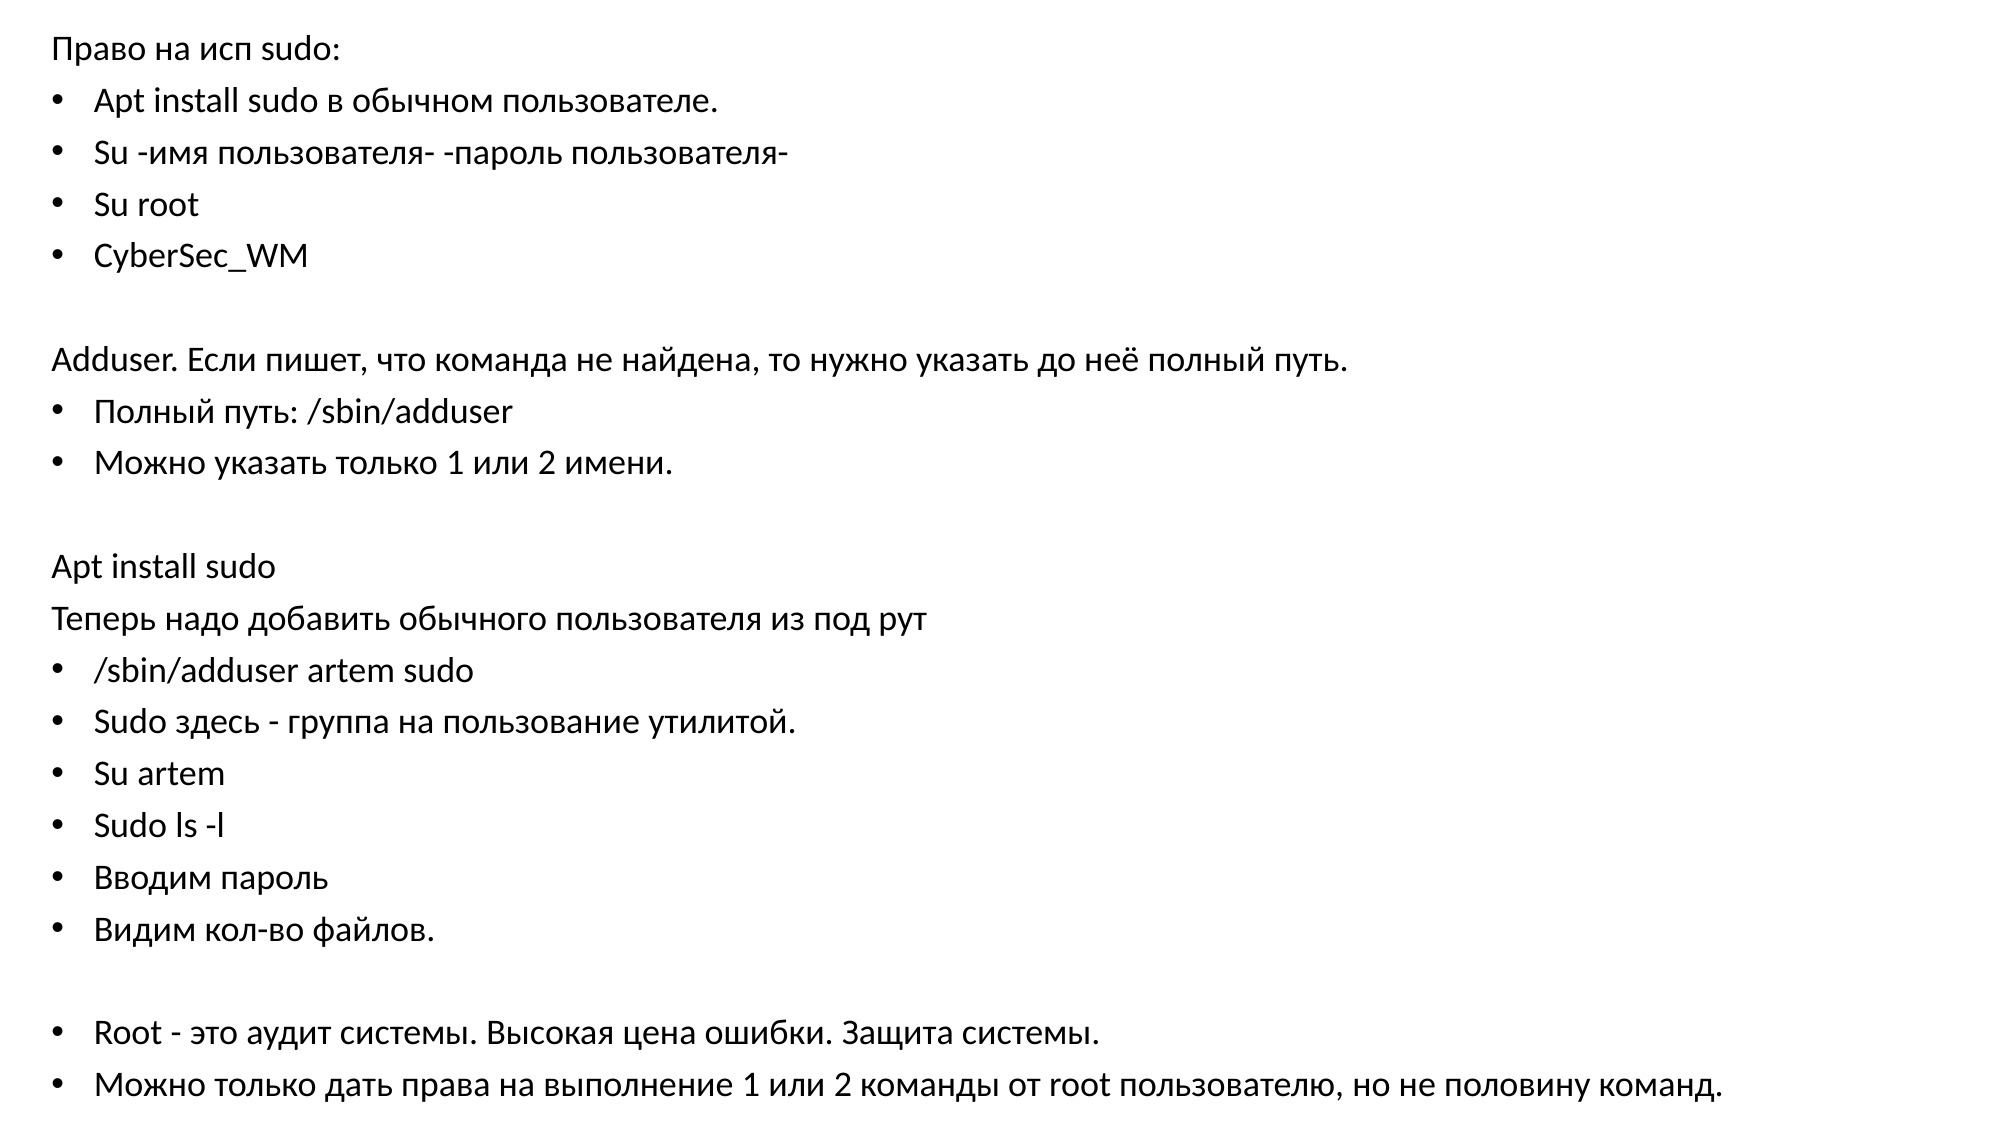

Право на исп sudo:
Apt install sudo в обычном пользователе.
Su -имя пользователя- -пароль пользователя-
Su root
CyberSec_WM

Adduser. Если пишет, что команда не найдена, то нужно указать до неё полный путь.
Полный путь: /sbin/adduser
Можно указать только 1 или 2 имени.

Apt install sudo
Теперь надо добавить обычного пользователя из под рут
/sbin/adduser artem sudo
Sudo здесь - группа на пользование утилитой.
Su artem
Sudo ls -l
Вводим пароль
Видим кол-во файлов.

Root - это аудит системы. Высокая цена ошибки. Защита системы.
Можно только дать права на выполнение 1 или 2 команды от root пользователю, но не половину команд.